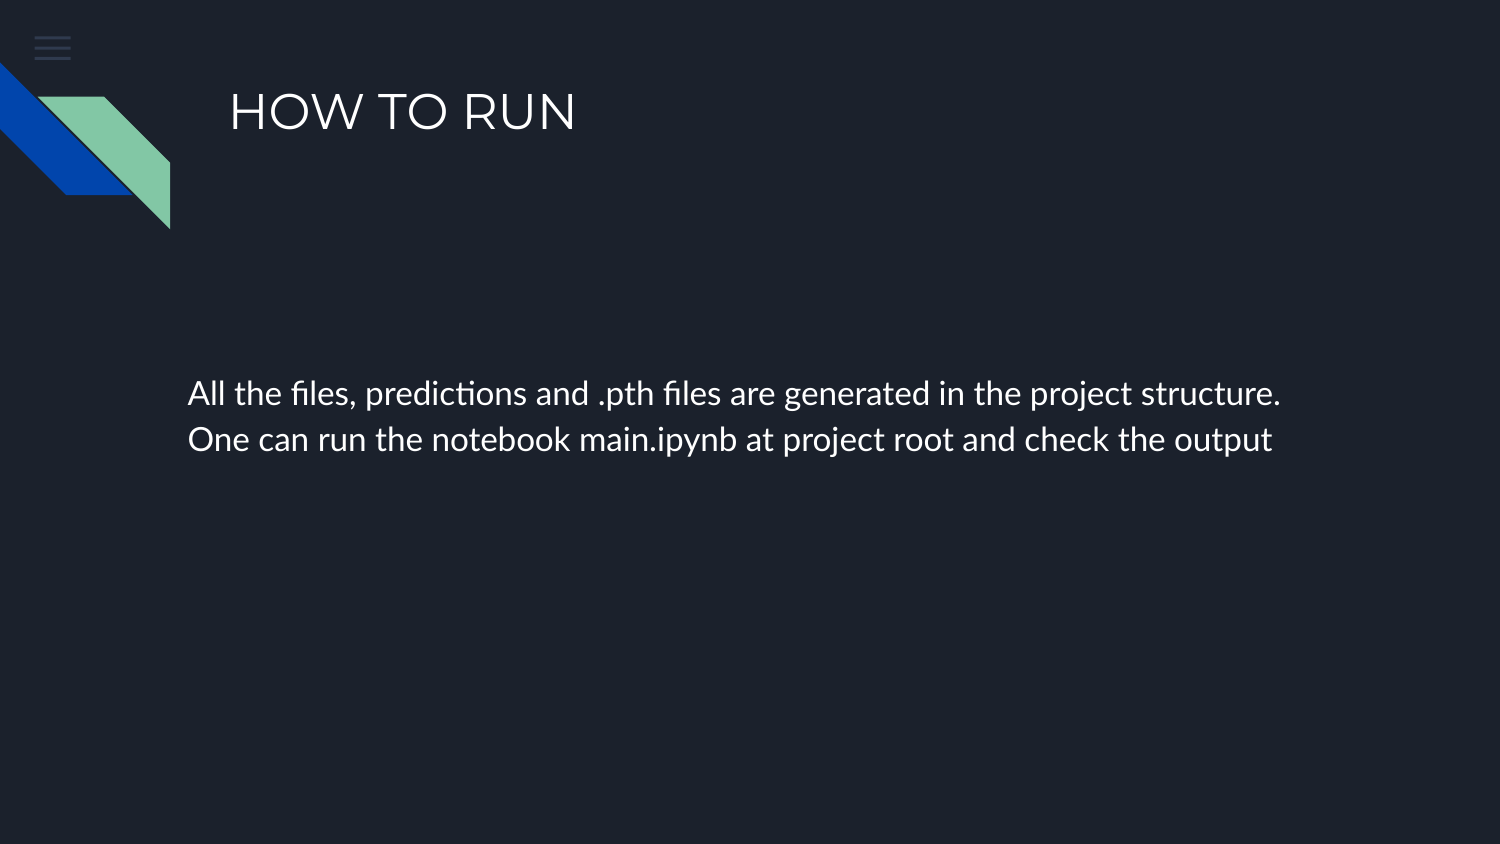

# HOW TO RUN
All the files, predictions and .pth files are generated in the project structure. One can run the notebook main.ipynb at project root and check the output